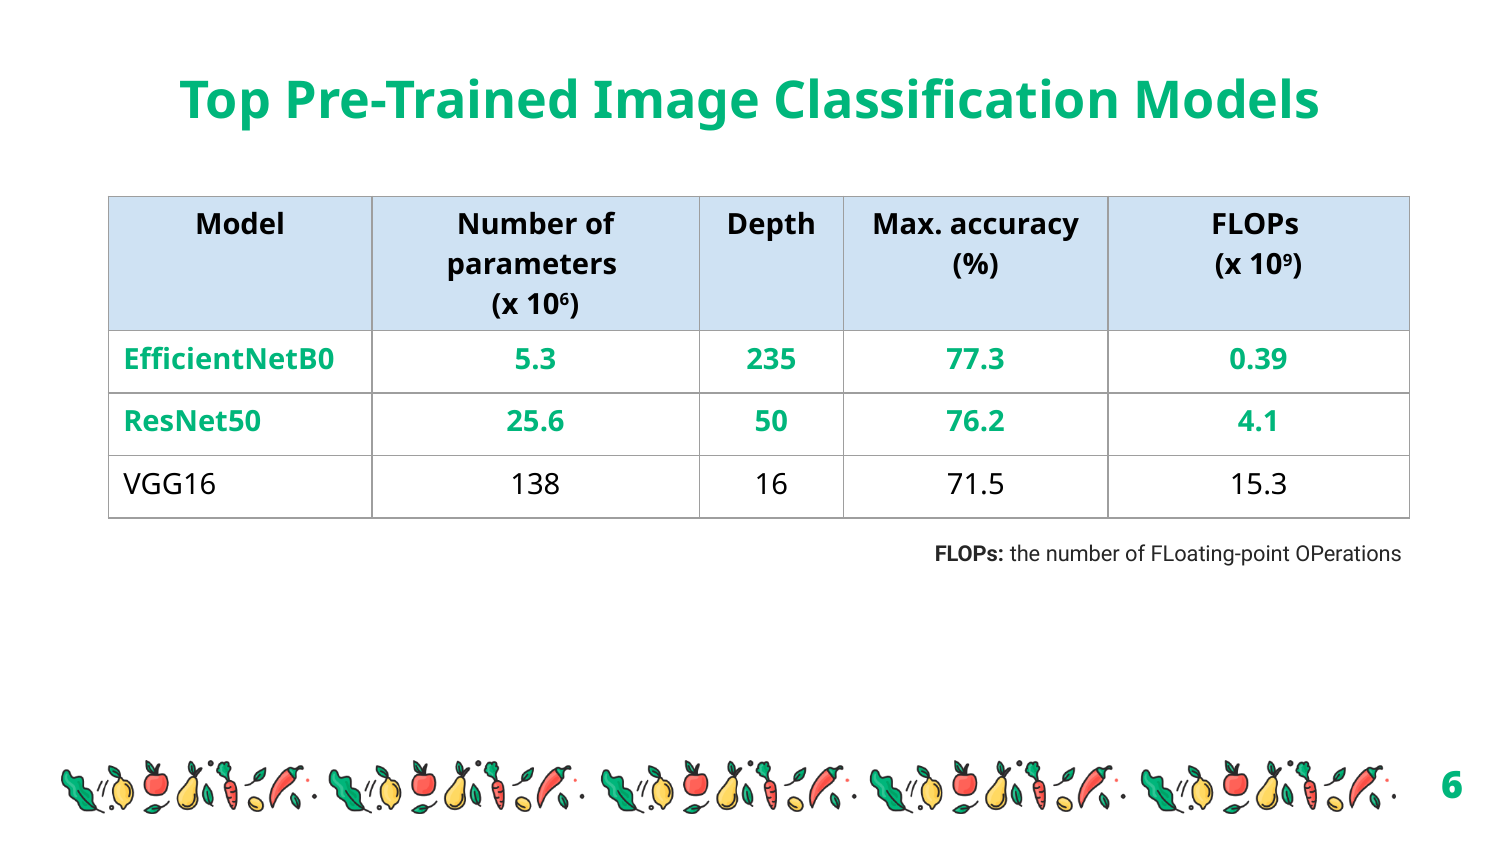

# Top Pre-Trained Image Classification Models

| Model | Number of parameters (x 106) | Depth | Max. accuracy (%) | FLOPs (x 109) |
| --- | --- | --- | --- | --- |
| EfficientNetB0 | 5.3 | 235 | 77.3 | 0.39 |
| ResNet50 | 25.6 | 50 | 76.2 | 4.1 |
| VGG16 | 138 | 16 | 71.5 | 15.3 |
FLOPs: the number of FLoating-point OPerations
6